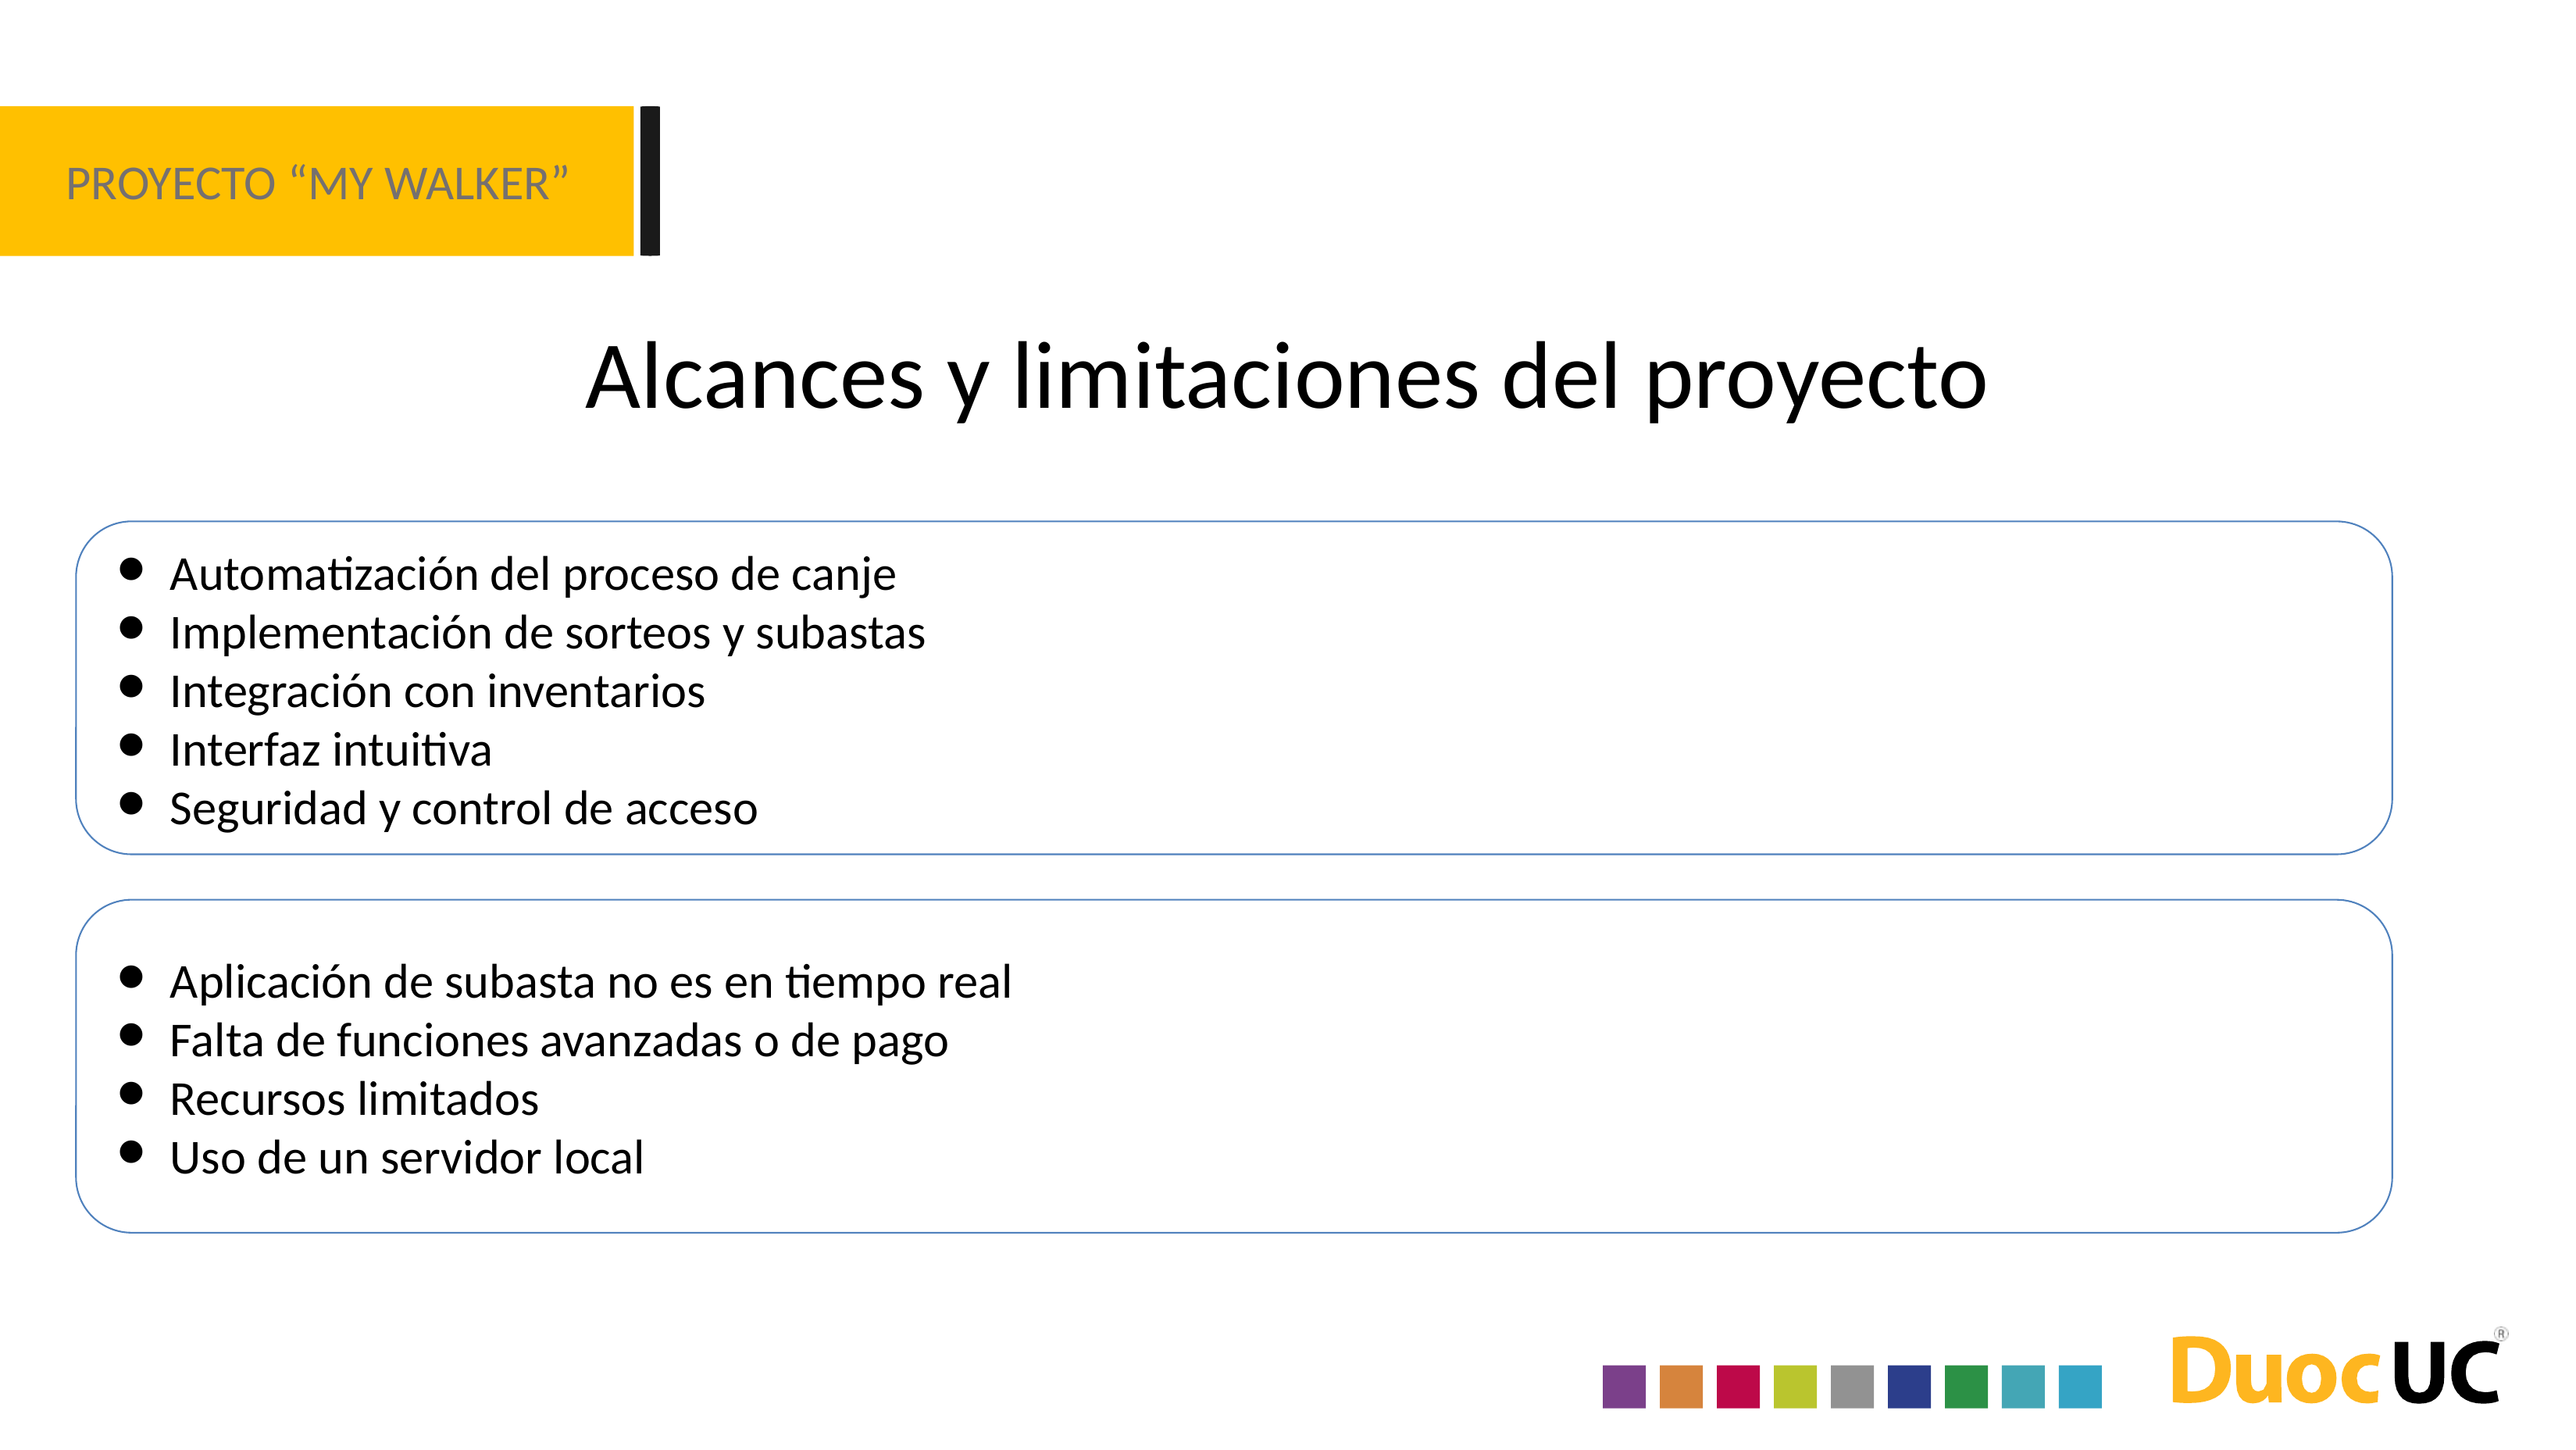

PROYECTO “MY WALKER”
Alcances y limitaciones del proyecto
Automatización del proceso de canje
Implementación de sorteos y subastas
Integración con inventarios
Interfaz intuitiva
Seguridad y control de acceso
Aplicación de subasta no es en tiempo real
Falta de funciones avanzadas o de pago
Recursos limitados
Uso de un servidor local